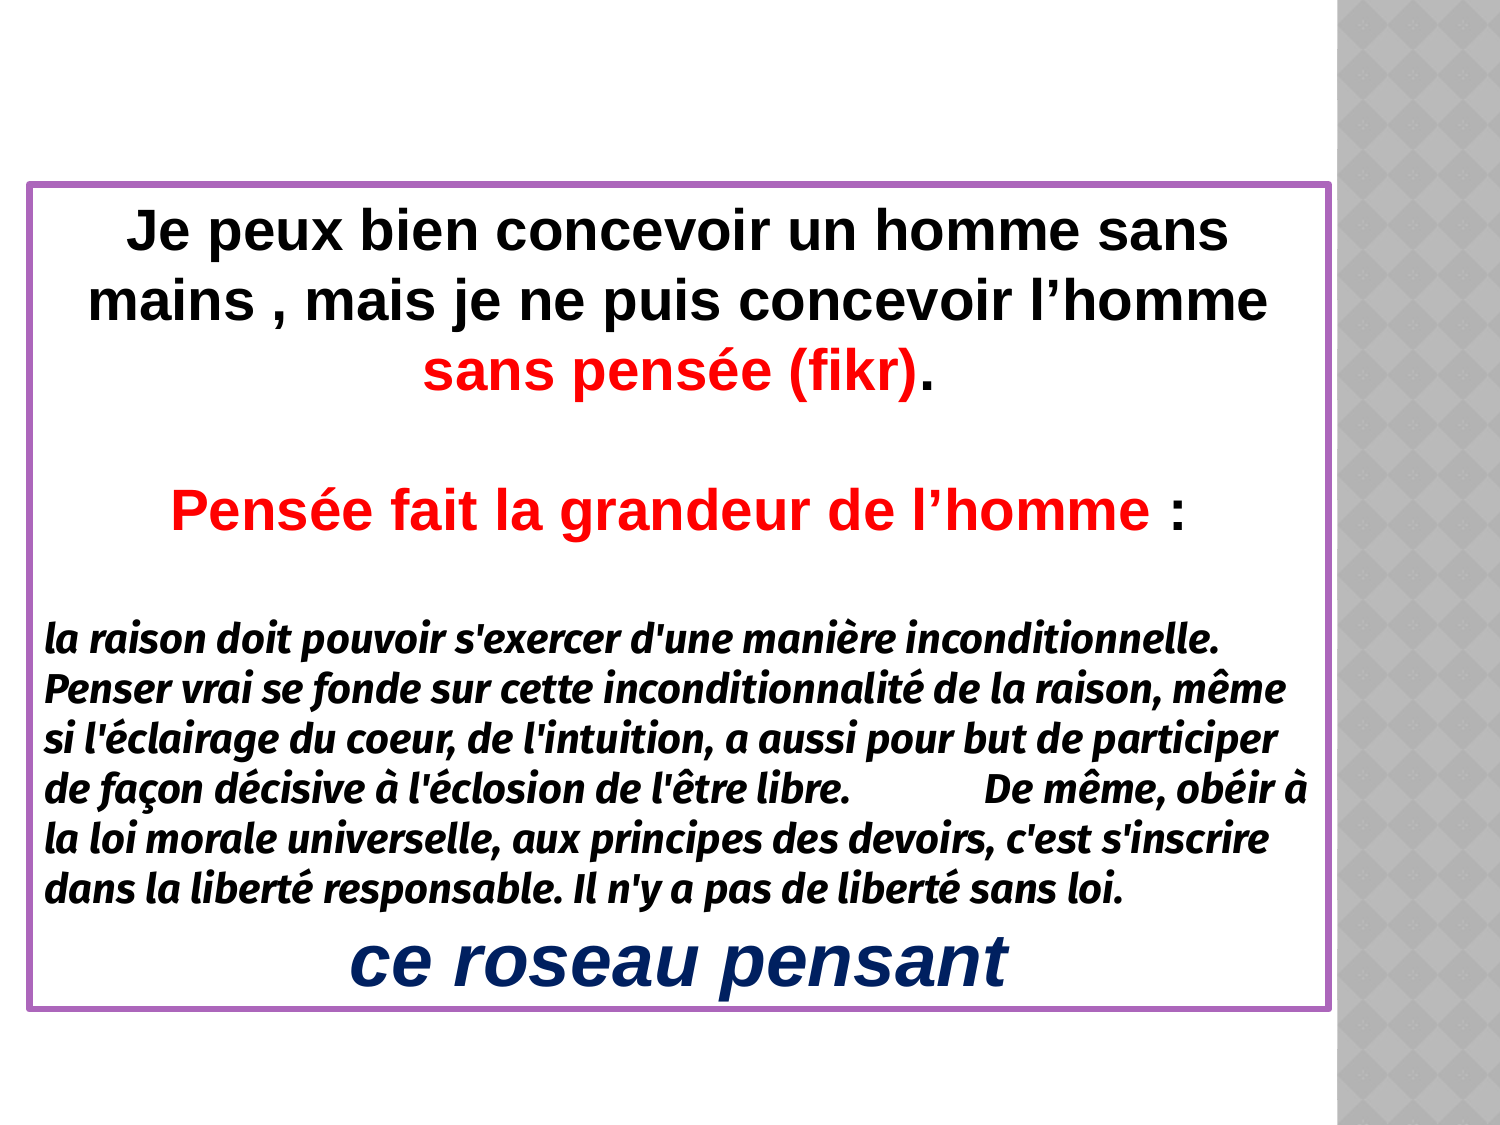

Je peux bien concevoir un homme sans mains , mais je ne puis concevoir l’homme sans pensée (fikr).

Pensée fait la grandeur de l’homme :

la raison doit pouvoir s'exercer d'une manière inconditionnelle. Penser vrai se fonde sur cette inconditionnalité de la raison, même si l'éclairage du coeur, de l'intuition, a aussi pour but de participer de façon décisive à l'éclosion de l'être libre.              De même, obéir à la loi morale universelle, aux principes des devoirs, c'est s'inscrire dans la liberté responsable. Il n'y a pas de liberté sans loi.
ce roseau pensant